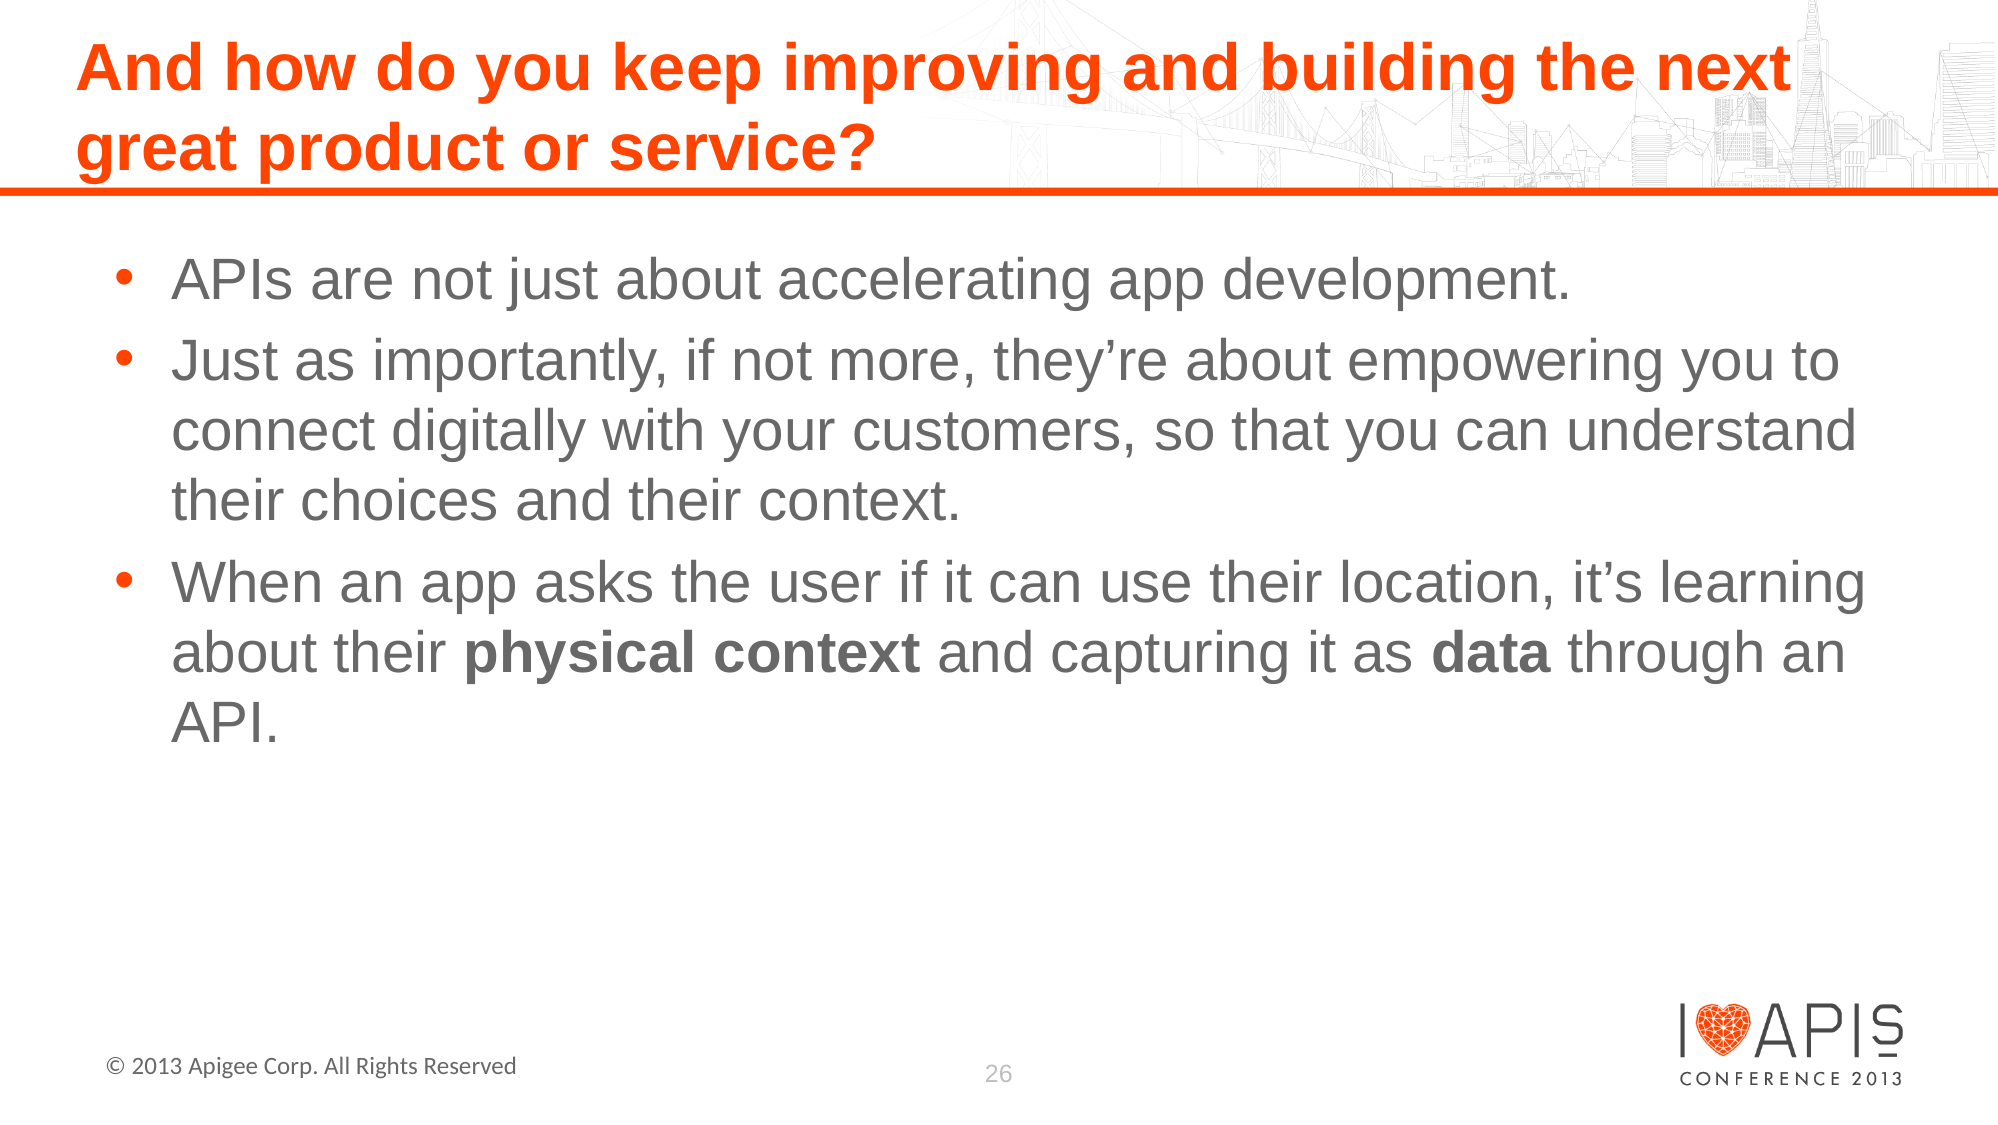

# And how do you keep improving and building the next great product or service?
APIs are not just about accelerating app development.
Just as importantly, if not more, they’re about empowering you to connect digitally with your customers, so that you can understand their choices and their context.
When an app asks the user if it can use their location, it’s learning about their physical context and capturing it as data through an API.
26